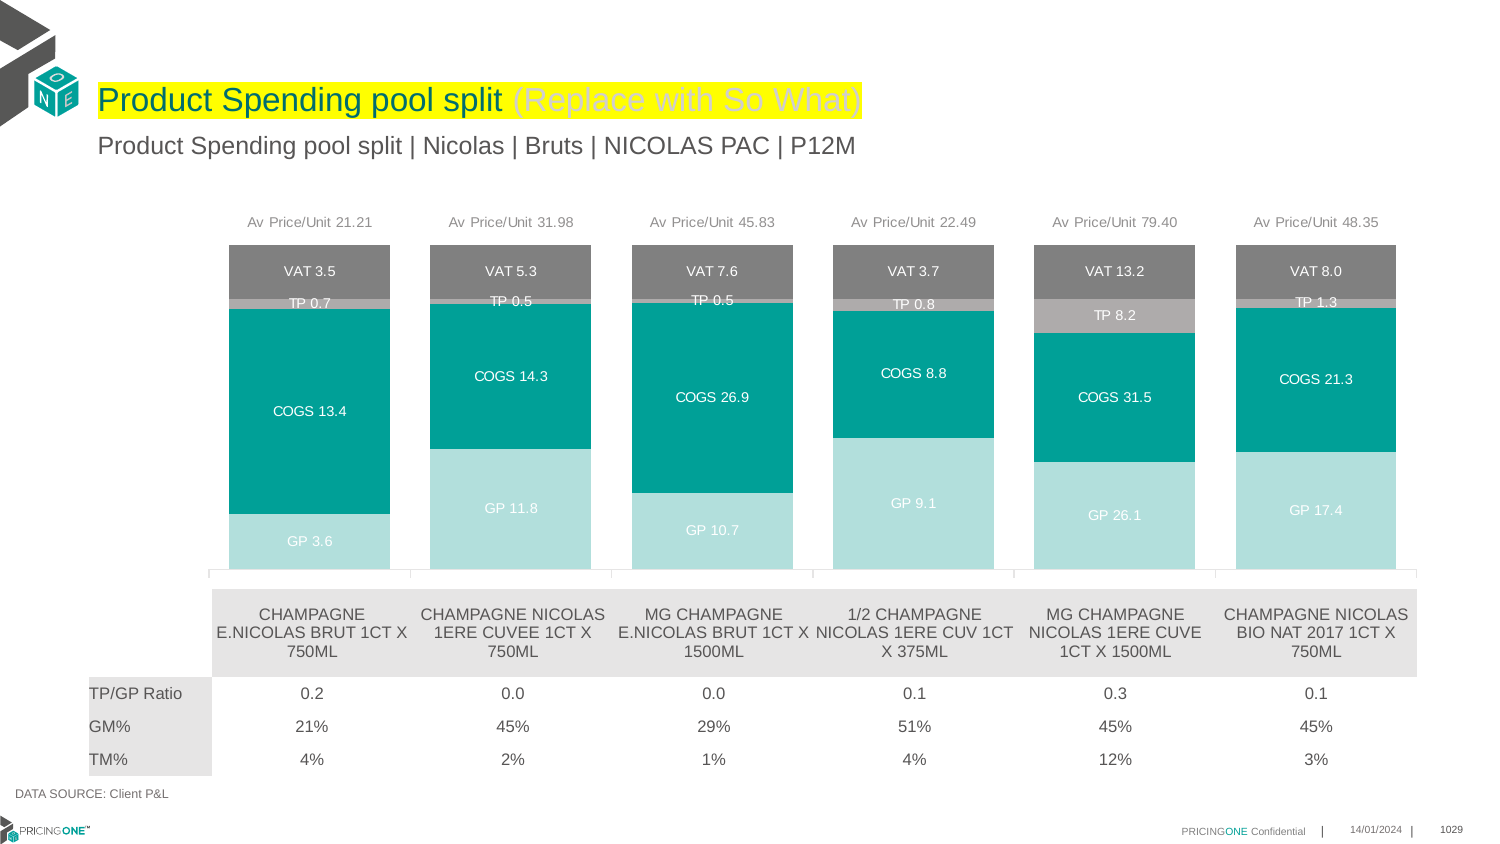

# Product Spending pool split (Replace with So What)
Product Spending pool split | Nicolas | Bruts | NICOLAS PAC | P12M

### Chart

| Category | GP | COGS | TP | VAT |
|---|---|---|---|---|
| Av Price/Unit 21.21 | 3.616107404499053 | 13.38475413644972 | 0.6760519423529914 | 3.5353826966603537 |
| Av Price/Unit 31.98 | 11.806070995670996 | 14.320600577200578 | 0.5219575757575754 | 5.32972582972583 |
| Av Price/Unit 45.83 | 10.73737300613497 | 26.926239263803673 | 0.5291280163599197 | 7.638548057259712 |
| Av Price/Unit 22.49 | 9.116143203883496 | 8.814354368932038 | 0.8073665048543717 | 3.7475728155339785 |
| Av Price/Unit 79.40 | 26.0915 | 31.531000000000002 | 8.210833333333348 | 13.166666666666663 |
| Av Price/Unit 48.35 | 17.406 | 21.344 | 1.275641025641029 | 8.0051282051282 |
|  | CHAMPAGNE E.NICOLAS BRUT 1CT X 750ML | CHAMPAGNE NICOLAS 1ERE CUVEE 1CT X 750ML | MG CHAMPAGNE E.NICOLAS BRUT 1CT X 1500ML | 1/2 CHAMPAGNE NICOLAS 1ERE CUV 1CT X 375ML | MG CHAMPAGNE NICOLAS 1ERE CUVE 1CT X 1500ML | CHAMPAGNE NICOLAS BIO NAT 2017 1CT X 750ML |
| --- | --- | --- | --- | --- | --- | --- |
| TP/GP Ratio | 0.2 | 0.0 | 0.0 | 0.1 | 0.3 | 0.1 |
| GM% | 21% | 45% | 29% | 51% | 45% | 45% |
| TM% | 4% | 2% | 1% | 4% | 12% | 3% |
DATA SOURCE: Client P&L

14/01/2024
1029